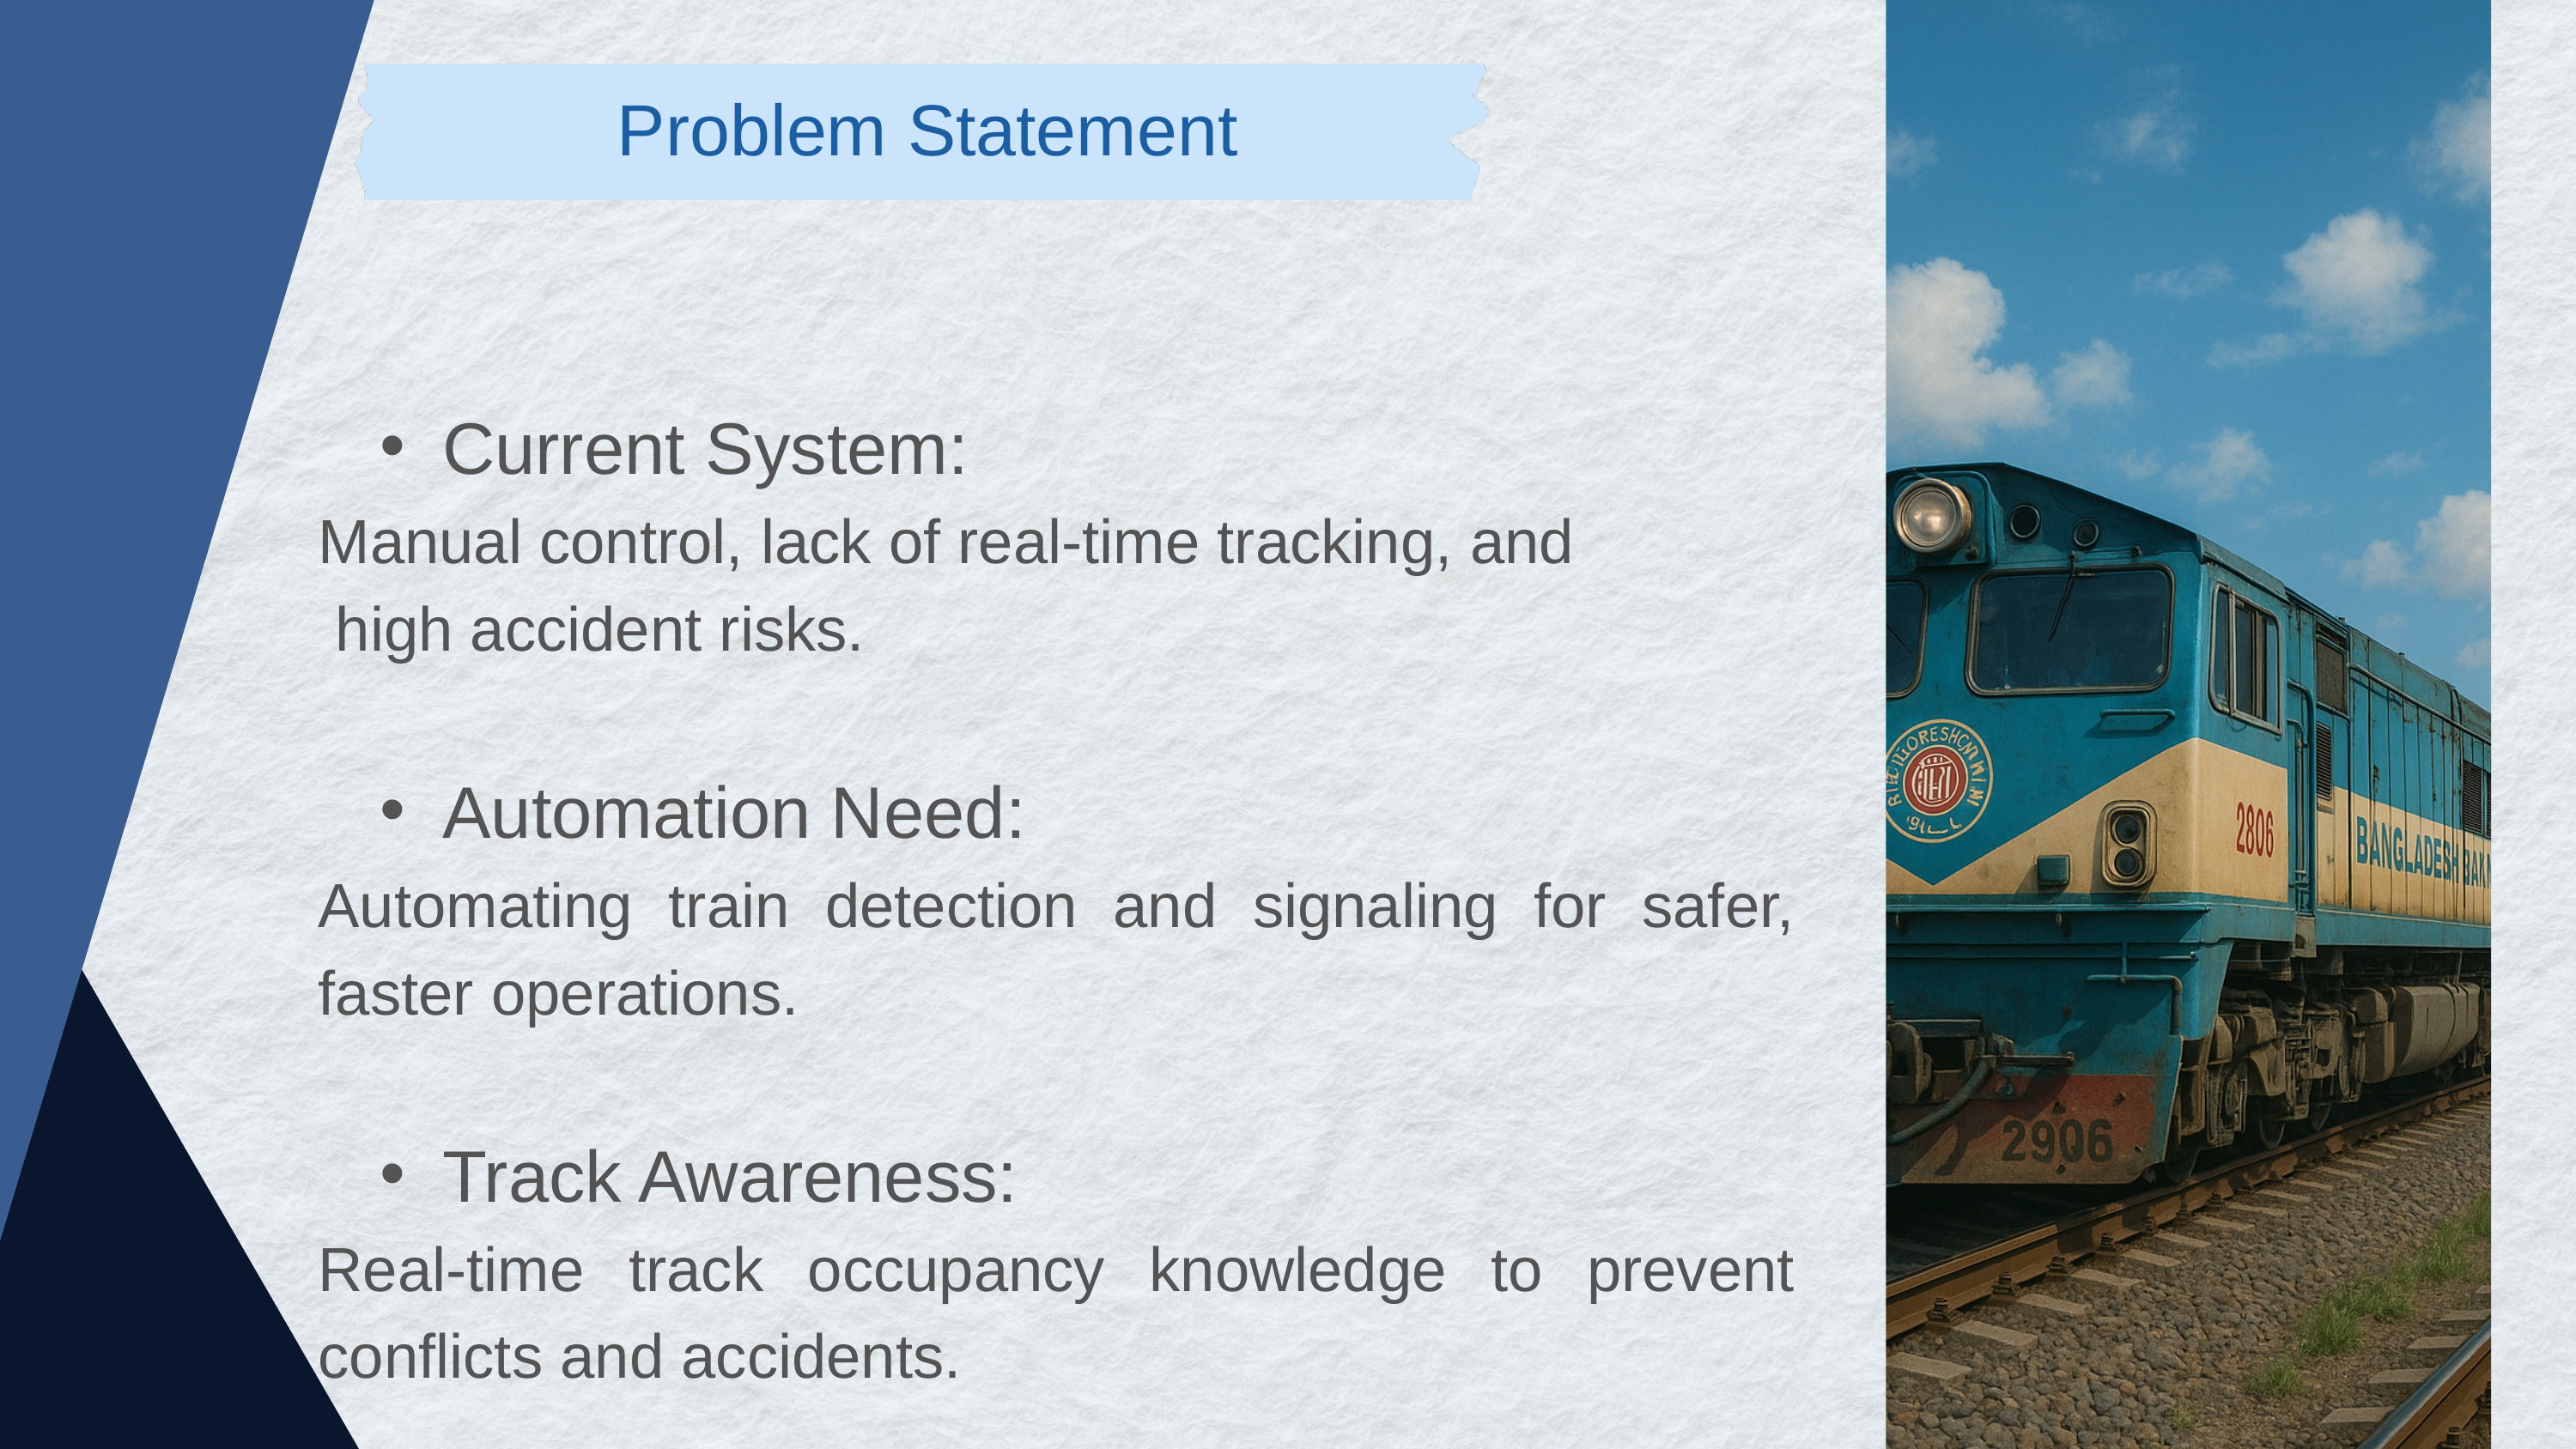

Problem Statement
Current System:
Manual control, lack of real-time tracking, and              high accident risks.

Automation Need:
Automating train detection and signaling for safer, faster operations.

Track Awareness:
Real-time track occupancy knowledge to prevent conflicts and accidents.